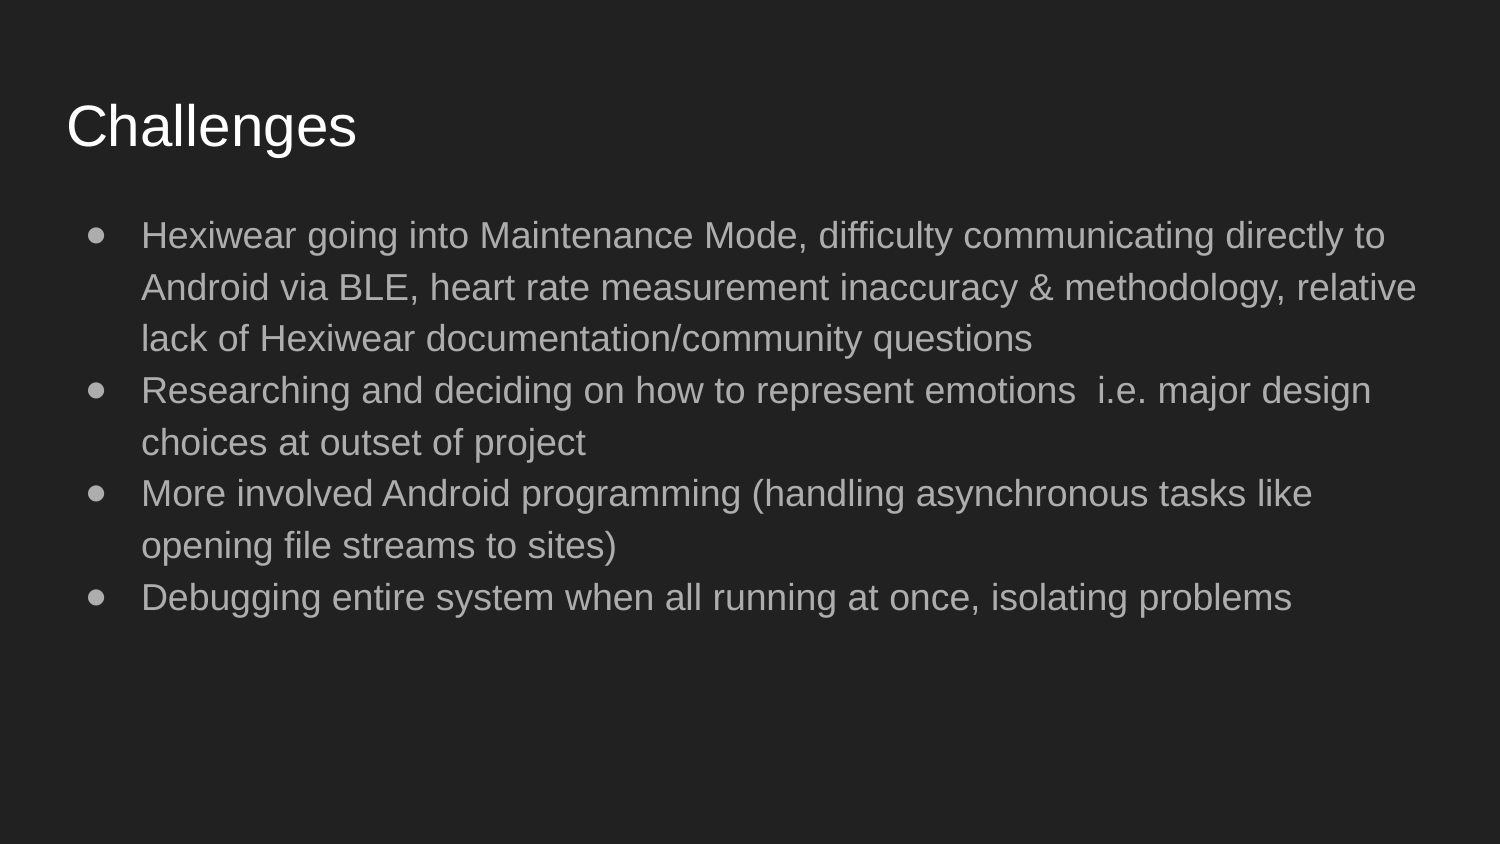

# Challenges
Hexiwear going into Maintenance Mode, difficulty communicating directly to Android via BLE, heart rate measurement inaccuracy & methodology, relative lack of Hexiwear documentation/community questions
Researching and deciding on how to represent emotions  i.e. major design choices at outset of project
More involved Android programming (handling asynchronous tasks like opening file streams to sites)
Debugging entire system when all running at once, isolating problems